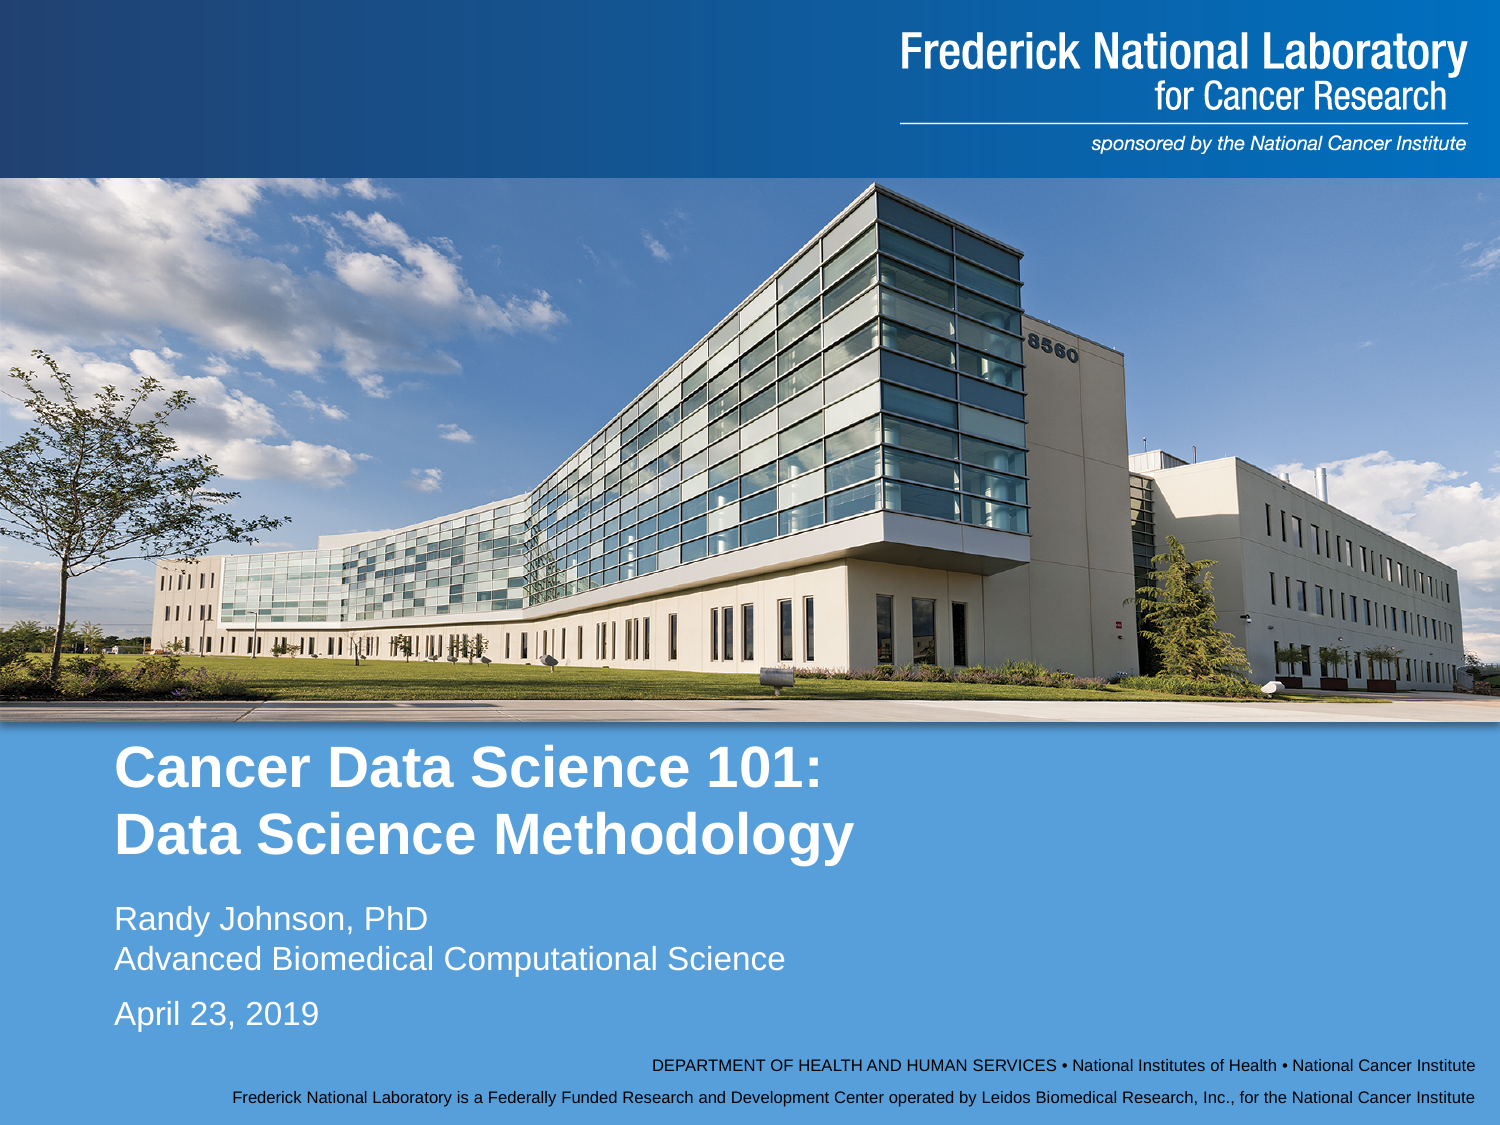

# Cancer Data Science 101: Data Science Methodology
Randy Johnson, PhD
Advanced Biomedical Computational Science
April 23, 2019